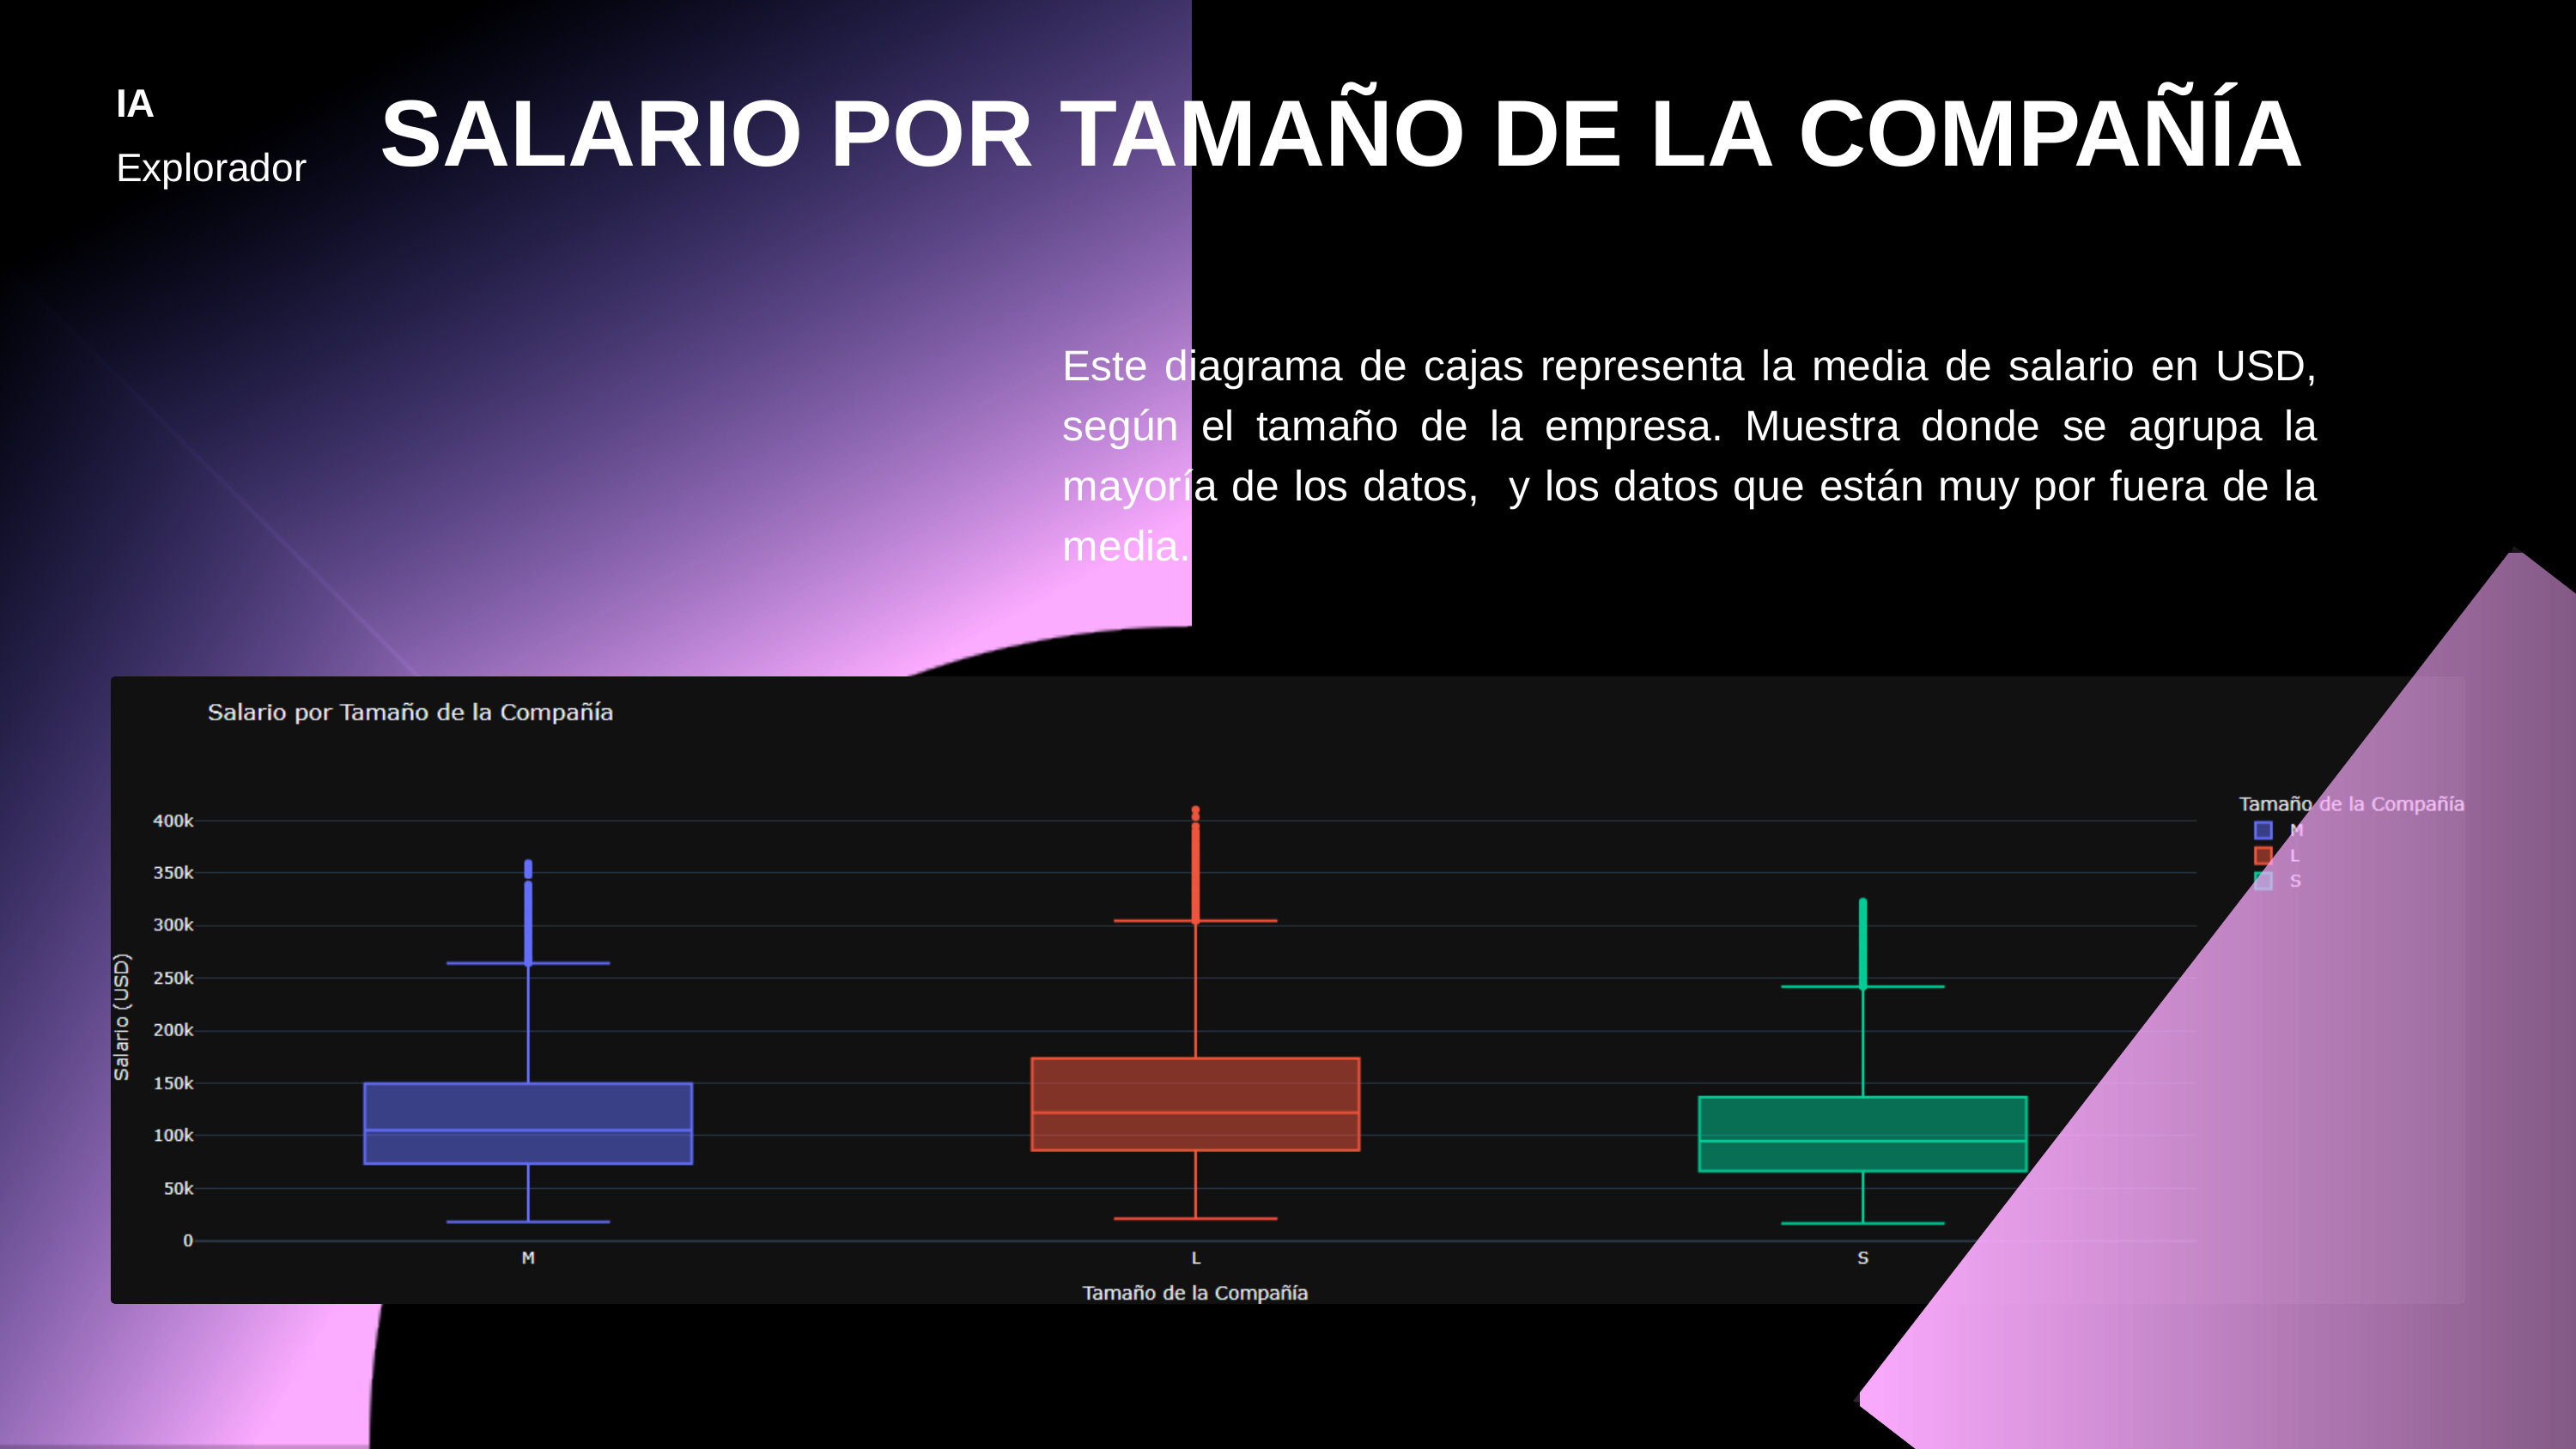

IA
Explorador
SALARIO POR TAMAÑO DE LA COMPAÑÍA

Este diagrama de cajas representa la media de salario en USD, según el tamaño de la empresa. Muestra donde se agrupa la mayoría de los datos,  y los datos que están muy por fuera de la media.